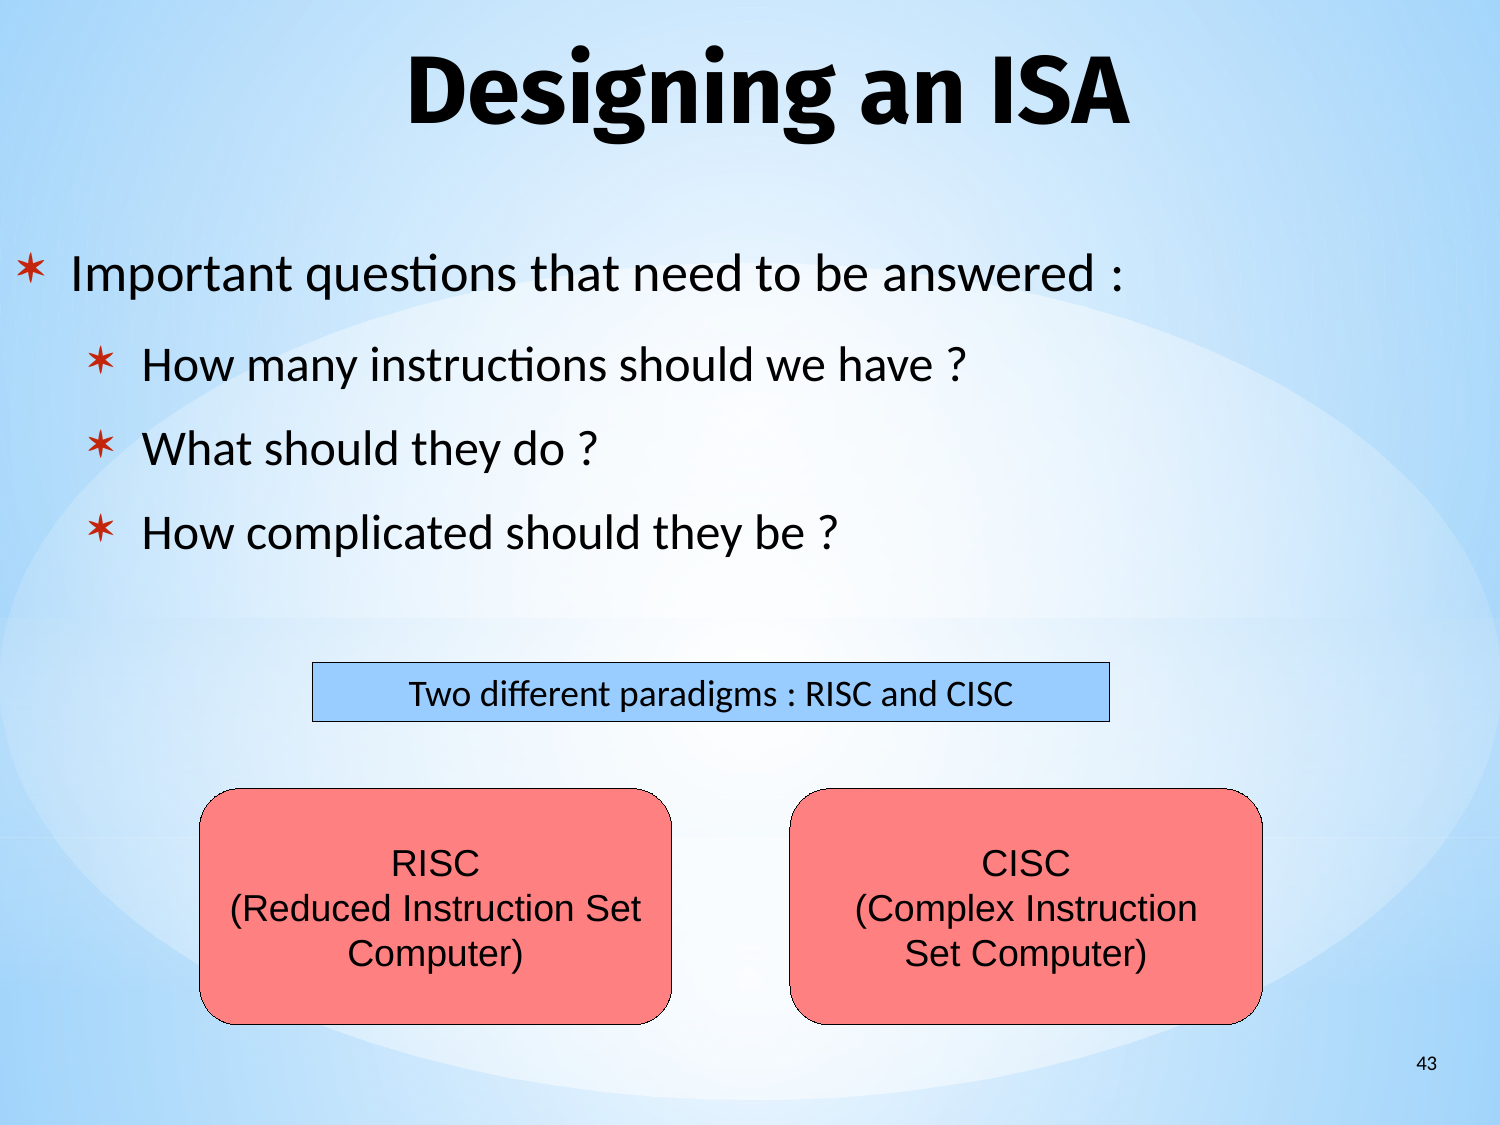

Designing an ISA
Important questions that need to be answered :
How many instructions should we have ?
What should they do ?
How complicated should they be ?
Two different paradigms : RISC and CISC
RISC
(Reduced Instruction Set
Computer)
CISC
(Complex Instruction
Set Computer)
43